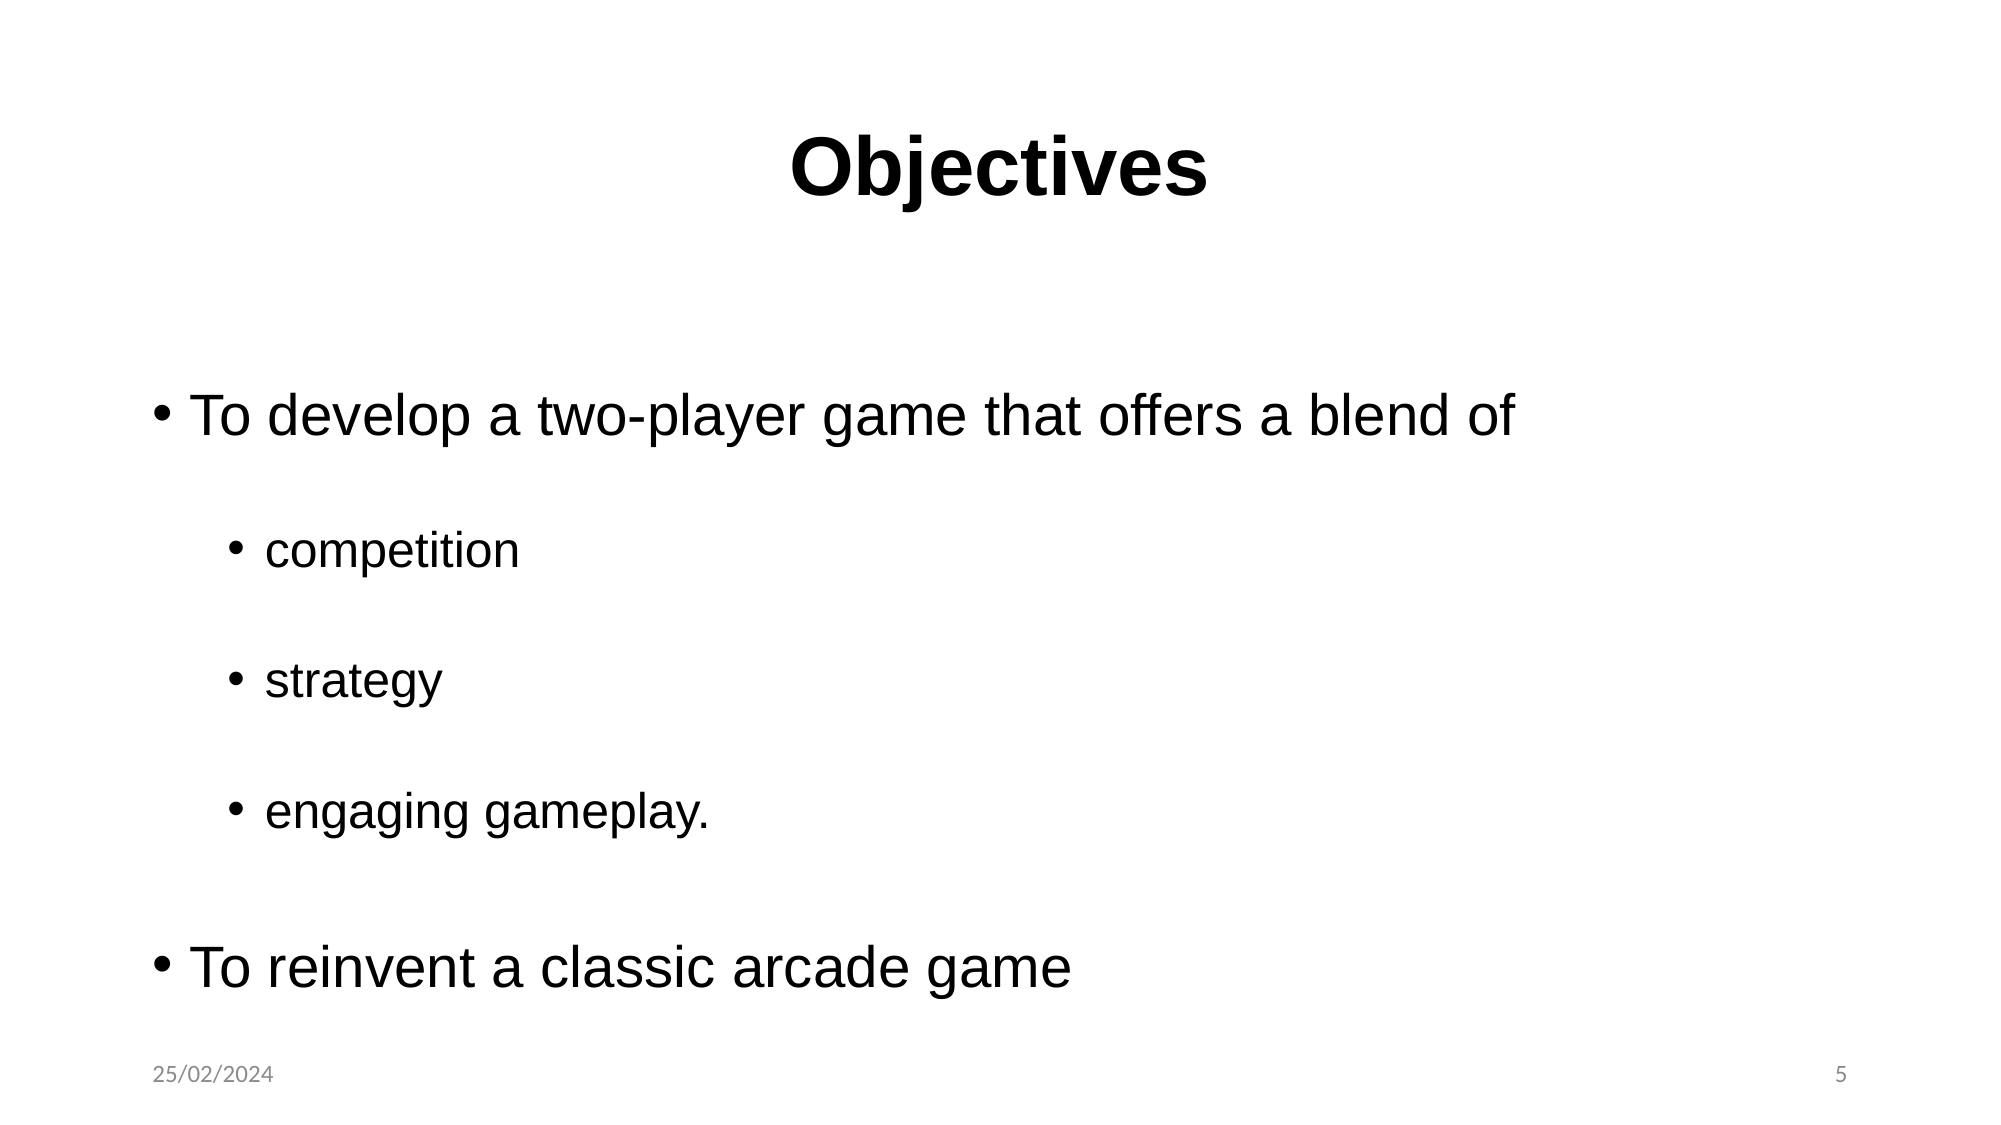

# Objectives
To develop a two-player game that offers a blend of
competition
strategy
engaging gameplay.
To reinvent a classic arcade game
25/02/2024
5